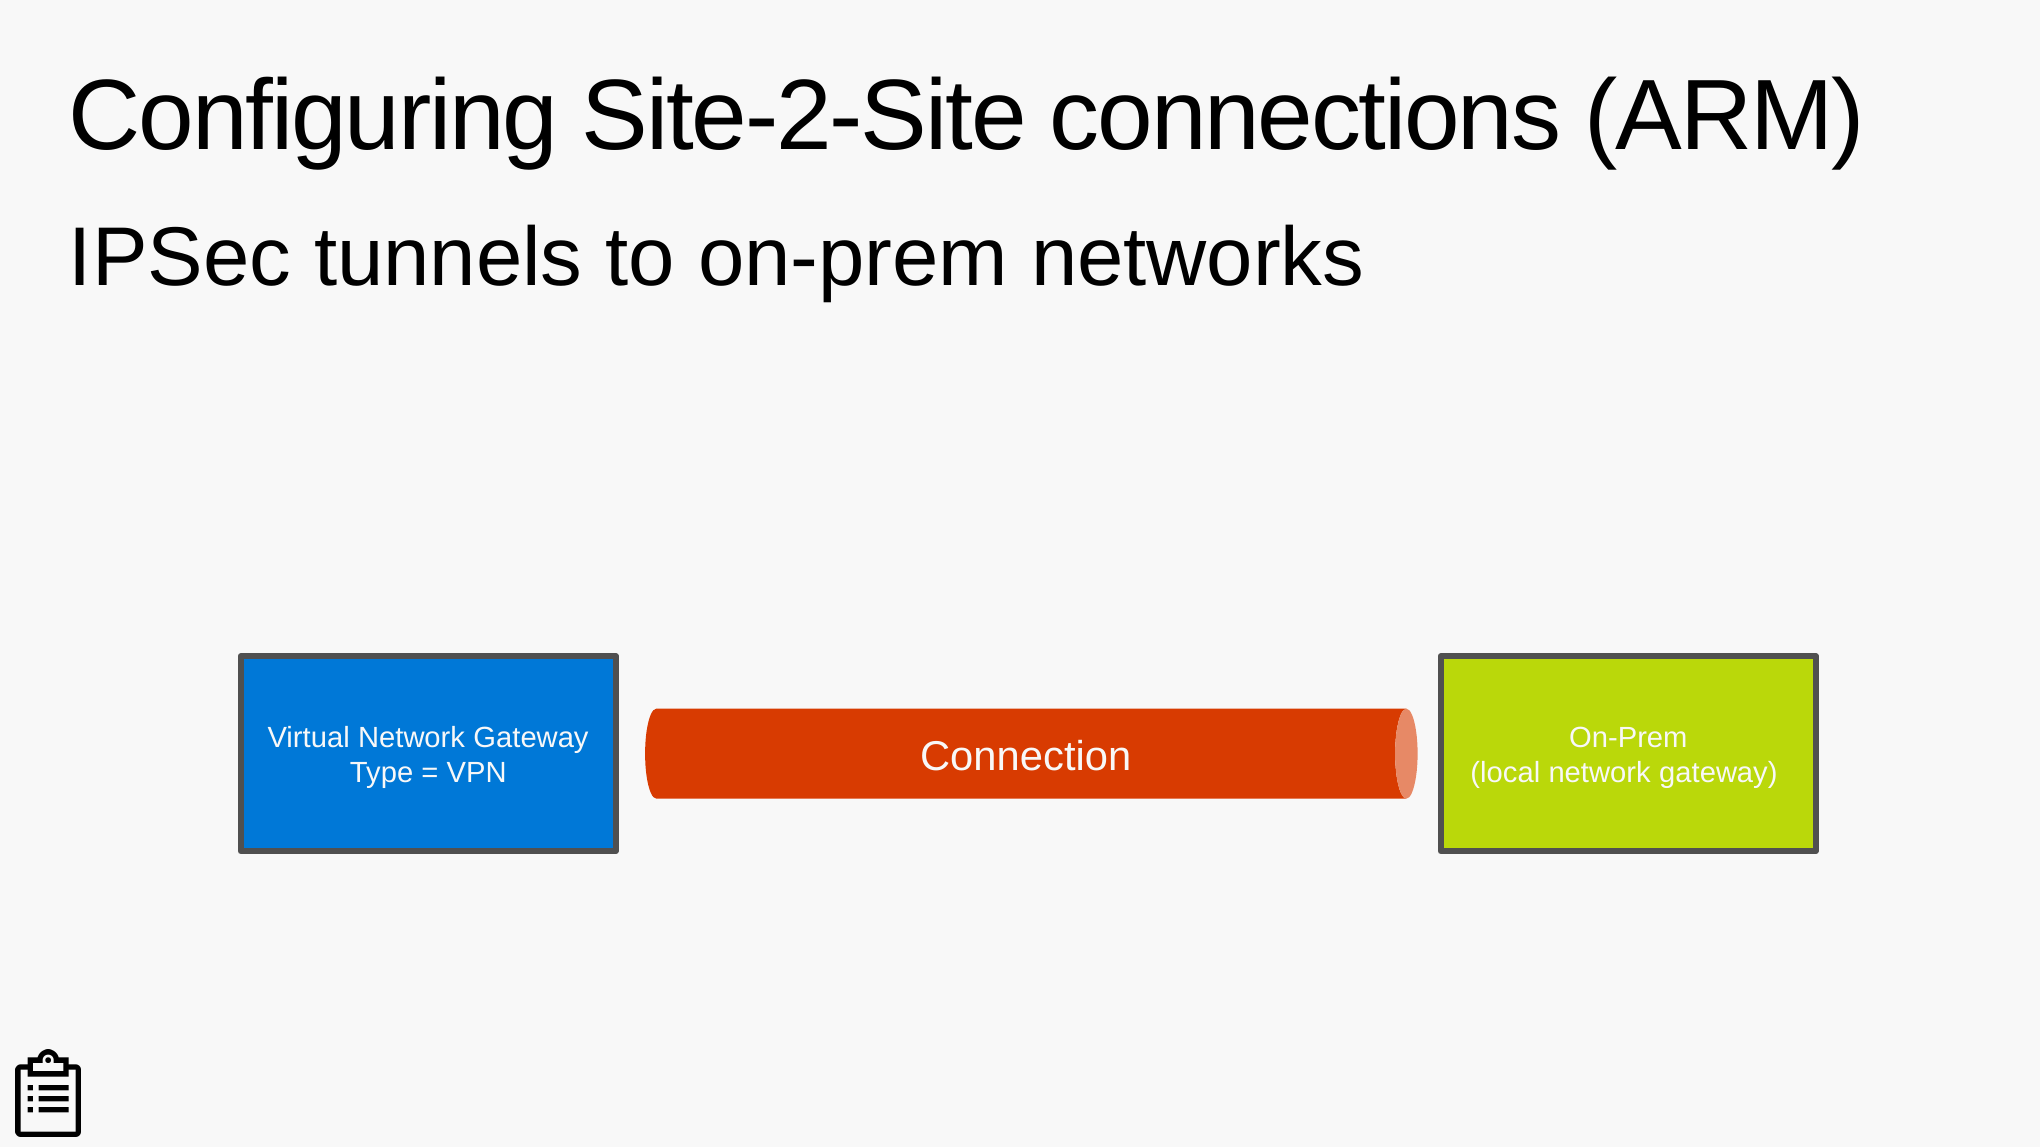

# Configuring Site-2-Site connections (ARM)
IPSec tunnels to on-prem networks
Connection
Virtual Network Gateway
Type = VPN
On-Prem
(local network gateway)